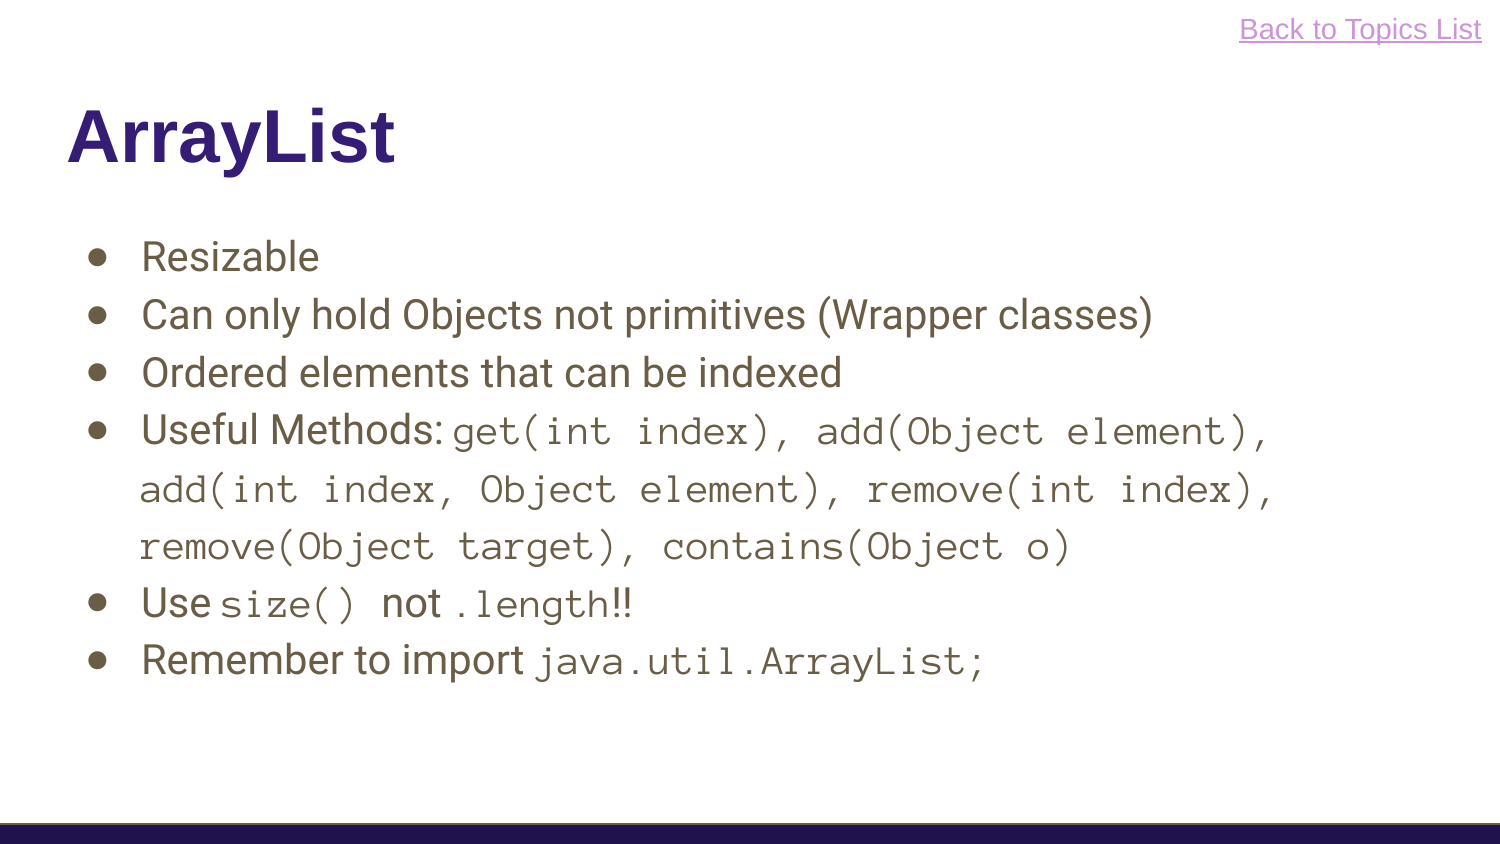

Back to Topics List
# ArrayList
Resizable
Can only hold Objects not primitives (Wrapper classes)
Ordered elements that can be indexed
Useful Methods: get(int index), add(Object element), add(int index, Object element), remove(int index), remove(Object target), contains(Object o)
Use size() not .length!!
Remember to import java.util.ArrayList;